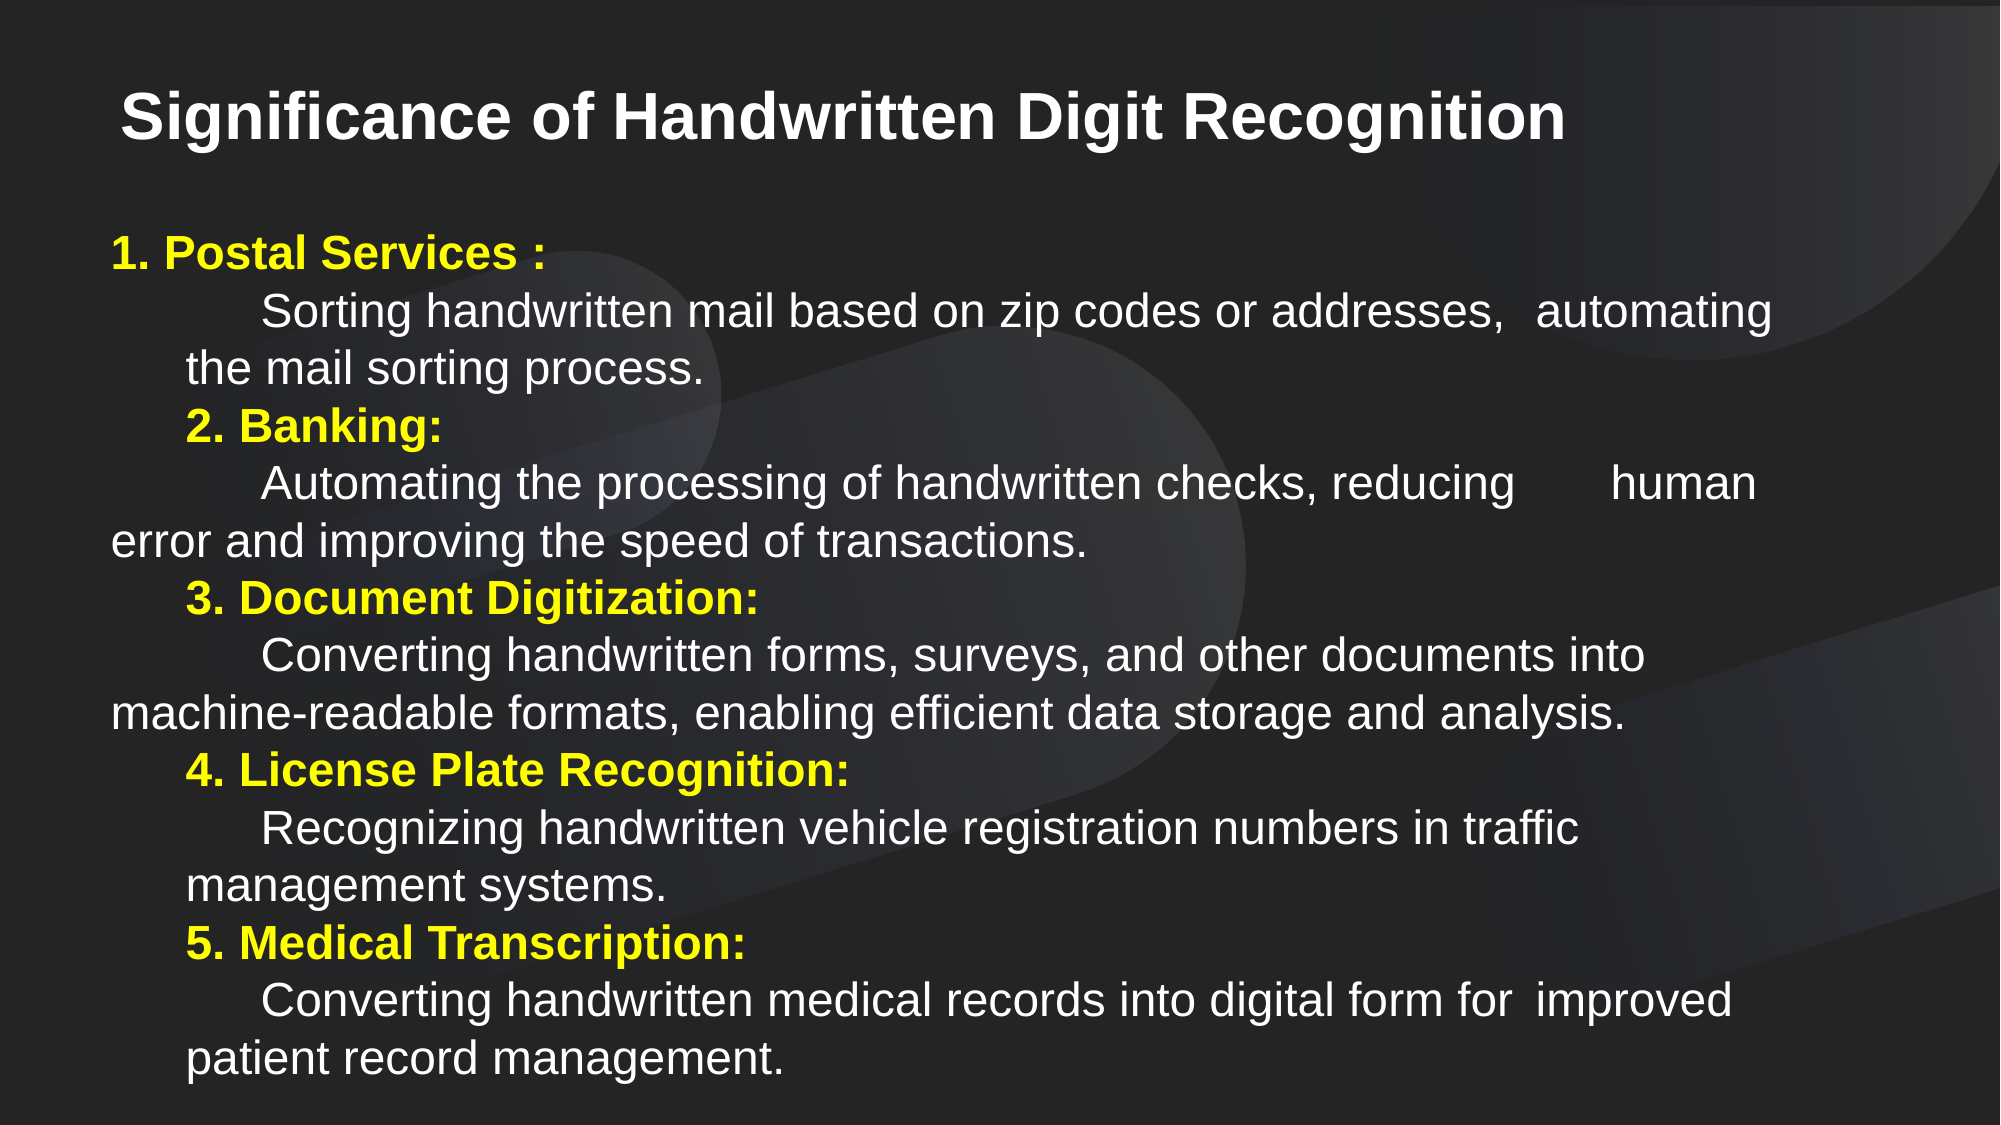

Significance of Handwritten Digit Recognition
1. Postal Services :
Sorting handwritten mail based on zip codes or addresses, 	automating the mail sorting process.
2. Banking:
 	Automating the processing of handwritten checks, reducing 	human error and improving the speed of transactions.
3. Document Digitization:
 	Converting handwritten forms, surveys, and other documents into machine-readable formats, enabling efficient data storage and analysis.
4. License Plate Recognition:
Recognizing handwritten vehicle registration numbers in traffic 	management systems.
5. Medical Transcription:
Converting handwritten medical records into digital form for 	improved 	patient record management.